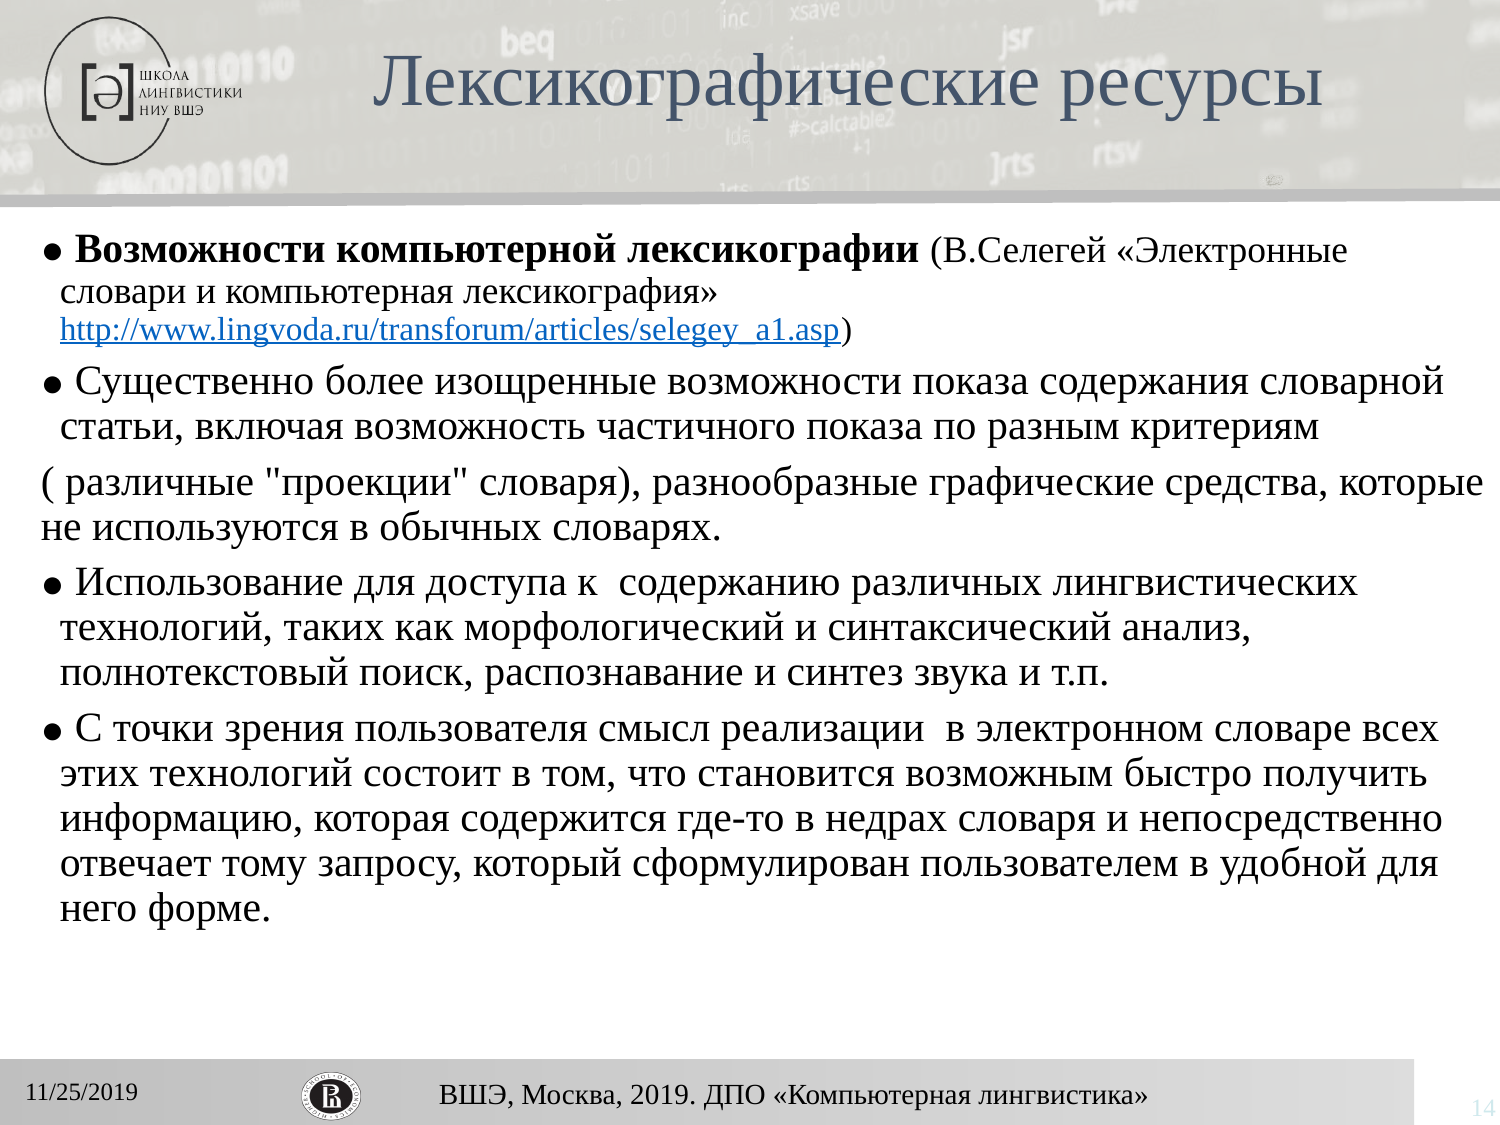

# Лексикографические ресурсы
 Возможности компьютерной лексикографии (В.Селегей «Электронные словари и компьютерная лексикография» http://www.lingvoda.ru/transforum/articles/selegey_a1.asp)
 Существенно более изощренные возможности показа содержания словарной статьи, включая возможность частичного показа по разным критериям
( различные "проекции" словаря), разнообразные графические средства, которые не используются в обычных словарях.
 Использование для доступа к  содержанию различных лингвистических технологий, таких как морфологический и синтаксический анализ, полнотекстовый поиск, распознавание и синтез звука и т.п.
 С точки зрения пользователя смысл реализации  в электронном словаре всех этих технологий состоит в том, что становится возможным быстро получить информацию, которая содержится где-то в недрах словаря и непосредственно отвечает тому запросу, который сформулирован пользователем в удобной для него форме.
11/25/2019
14